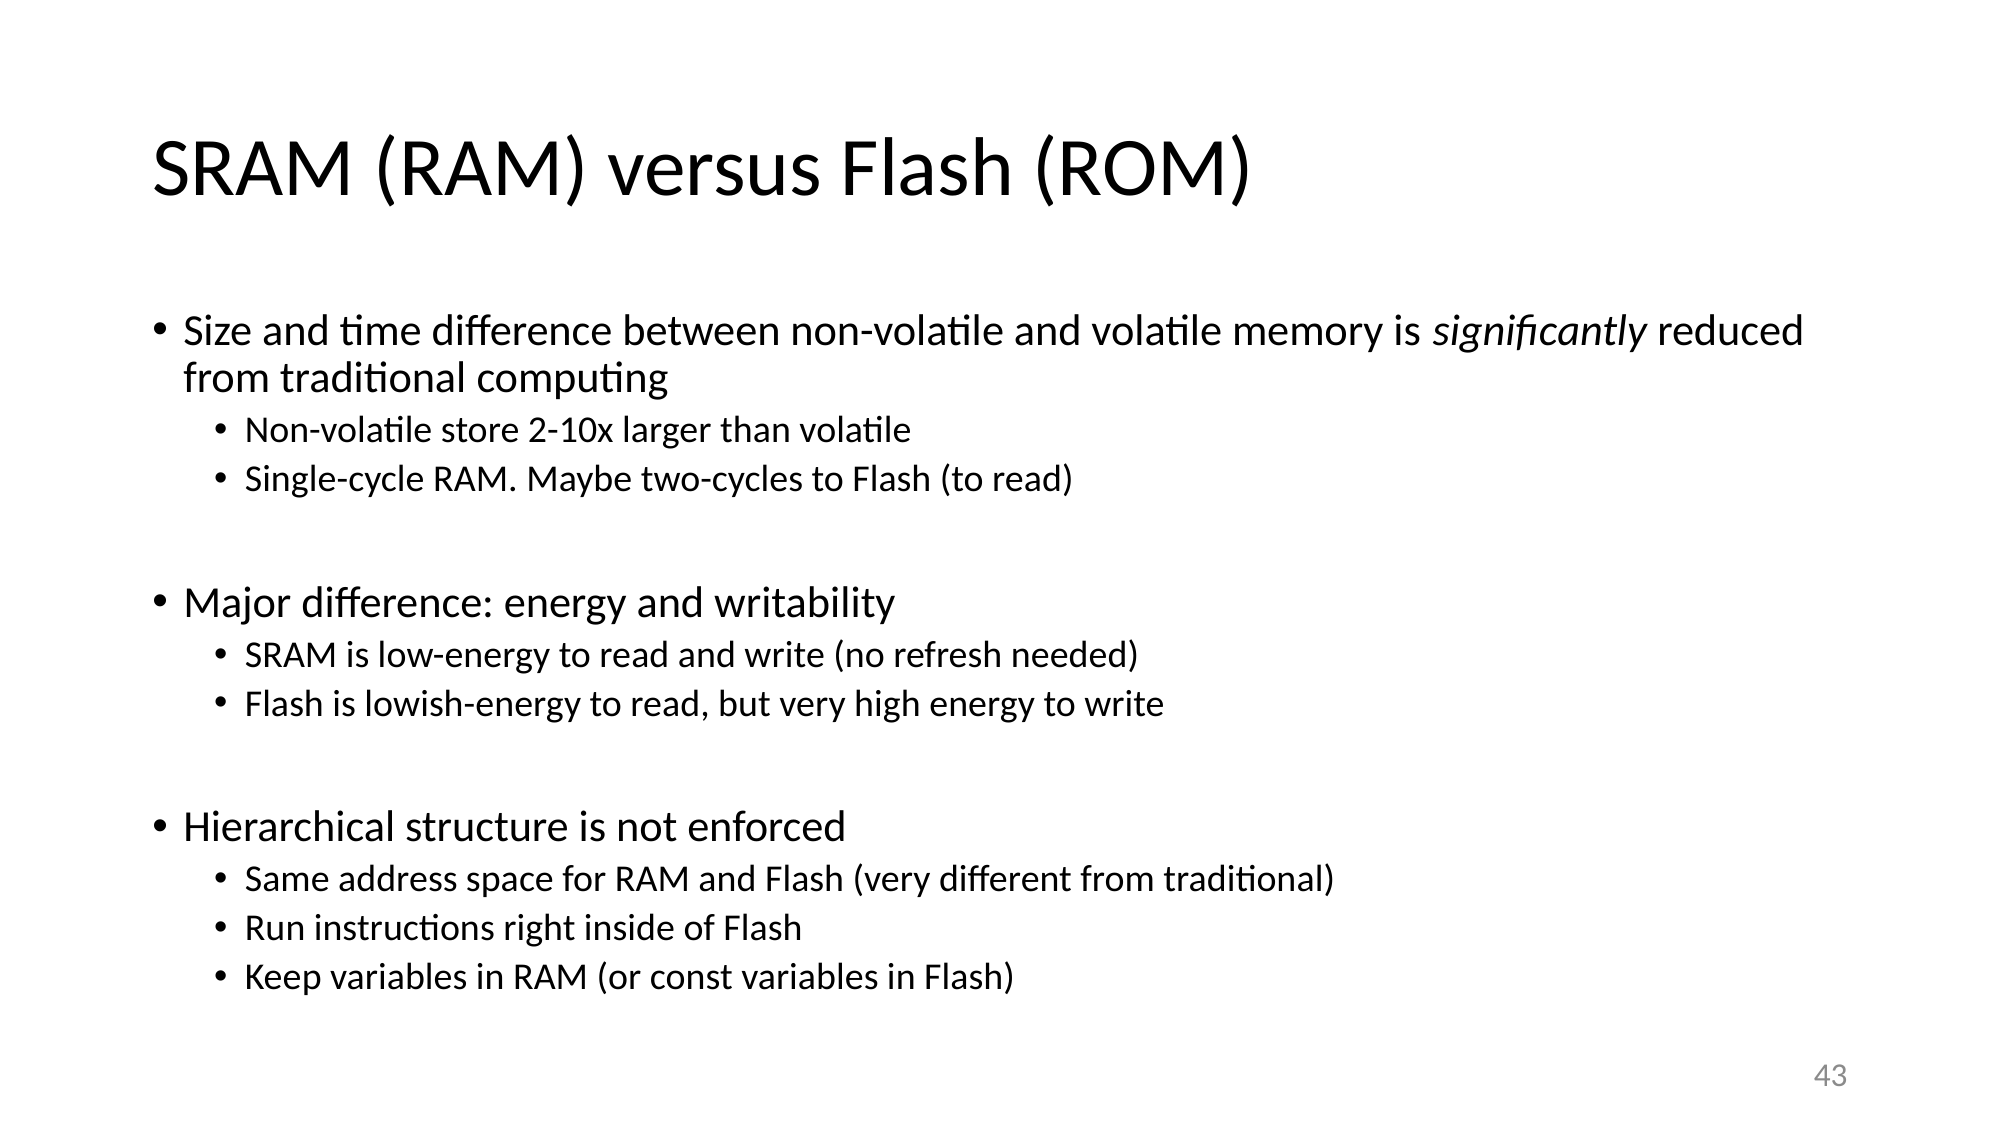

# SRAM (RAM) versus Flash (ROM)
Size and time difference between non-volatile and volatile memory is significantly reduced from traditional computing
Non-volatile store 2-10x larger than volatile
Single-cycle RAM. Maybe two-cycles to Flash (to read)

Major difference: energy and writability
SRAM is low-energy to read and write (no refresh needed)
Flash is lowish-energy to read, but very high energy to write

Hierarchical structure is not enforced
Same address space for RAM and Flash (very different from traditional)
Run instructions right inside of Flash
Keep variables in RAM (or const variables in Flash)
43